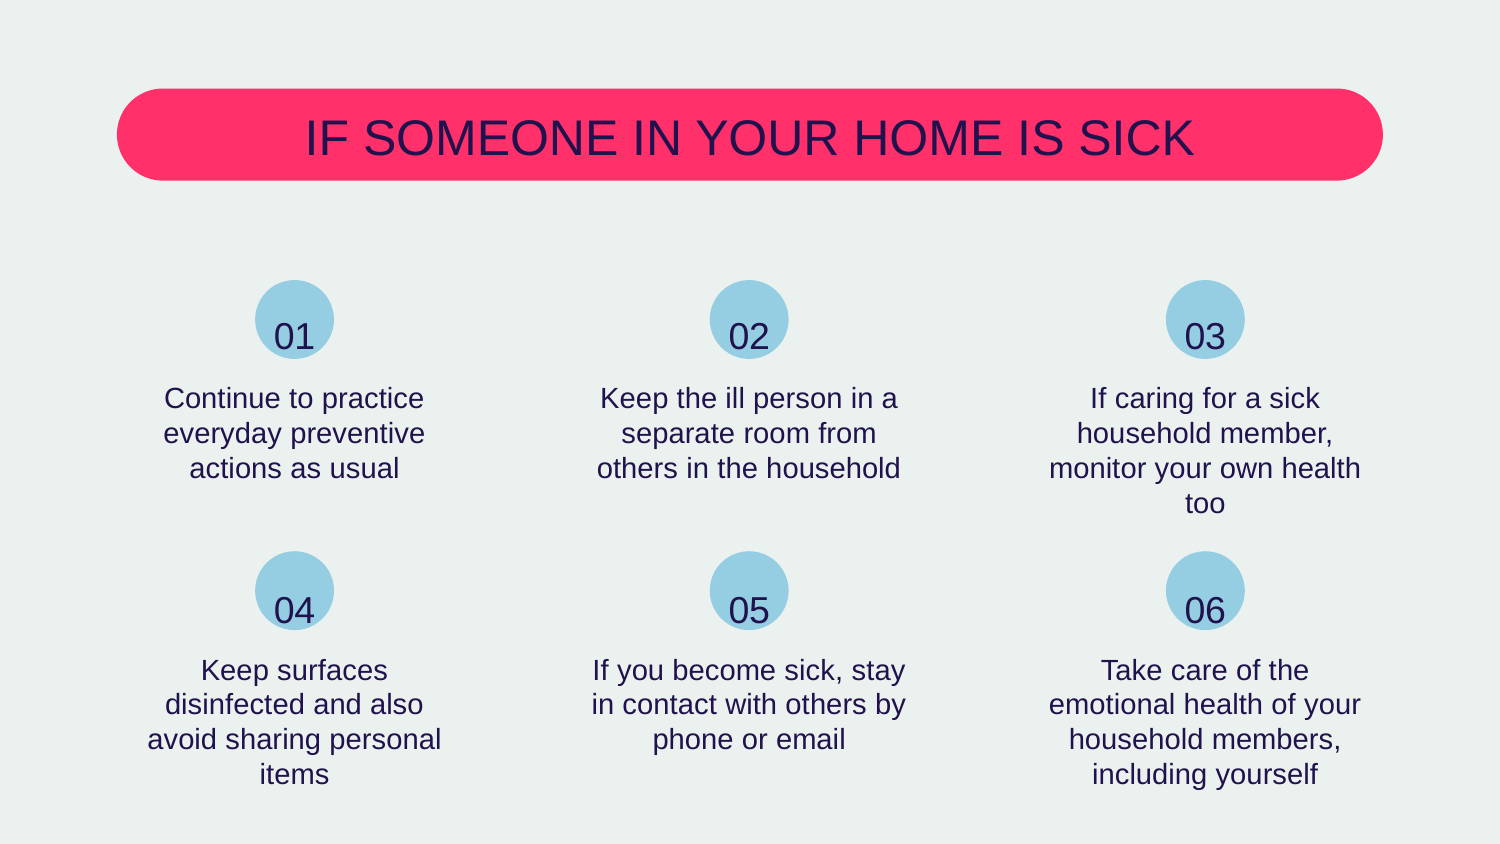

# IF SOMEONE IN YOUR HOME IS SICK

01
02
03
Continue to practice everyday preventive actions as usual
Keep the ill person in a separate room from others in the household
If caring for a sick household member, monitor your own health too

04
05
06
Keep surfaces disinfected and also avoid sharing personal items
If you become sick, stay in contact with others by phone or email
Take care of the emotional health of your household members, including yourself